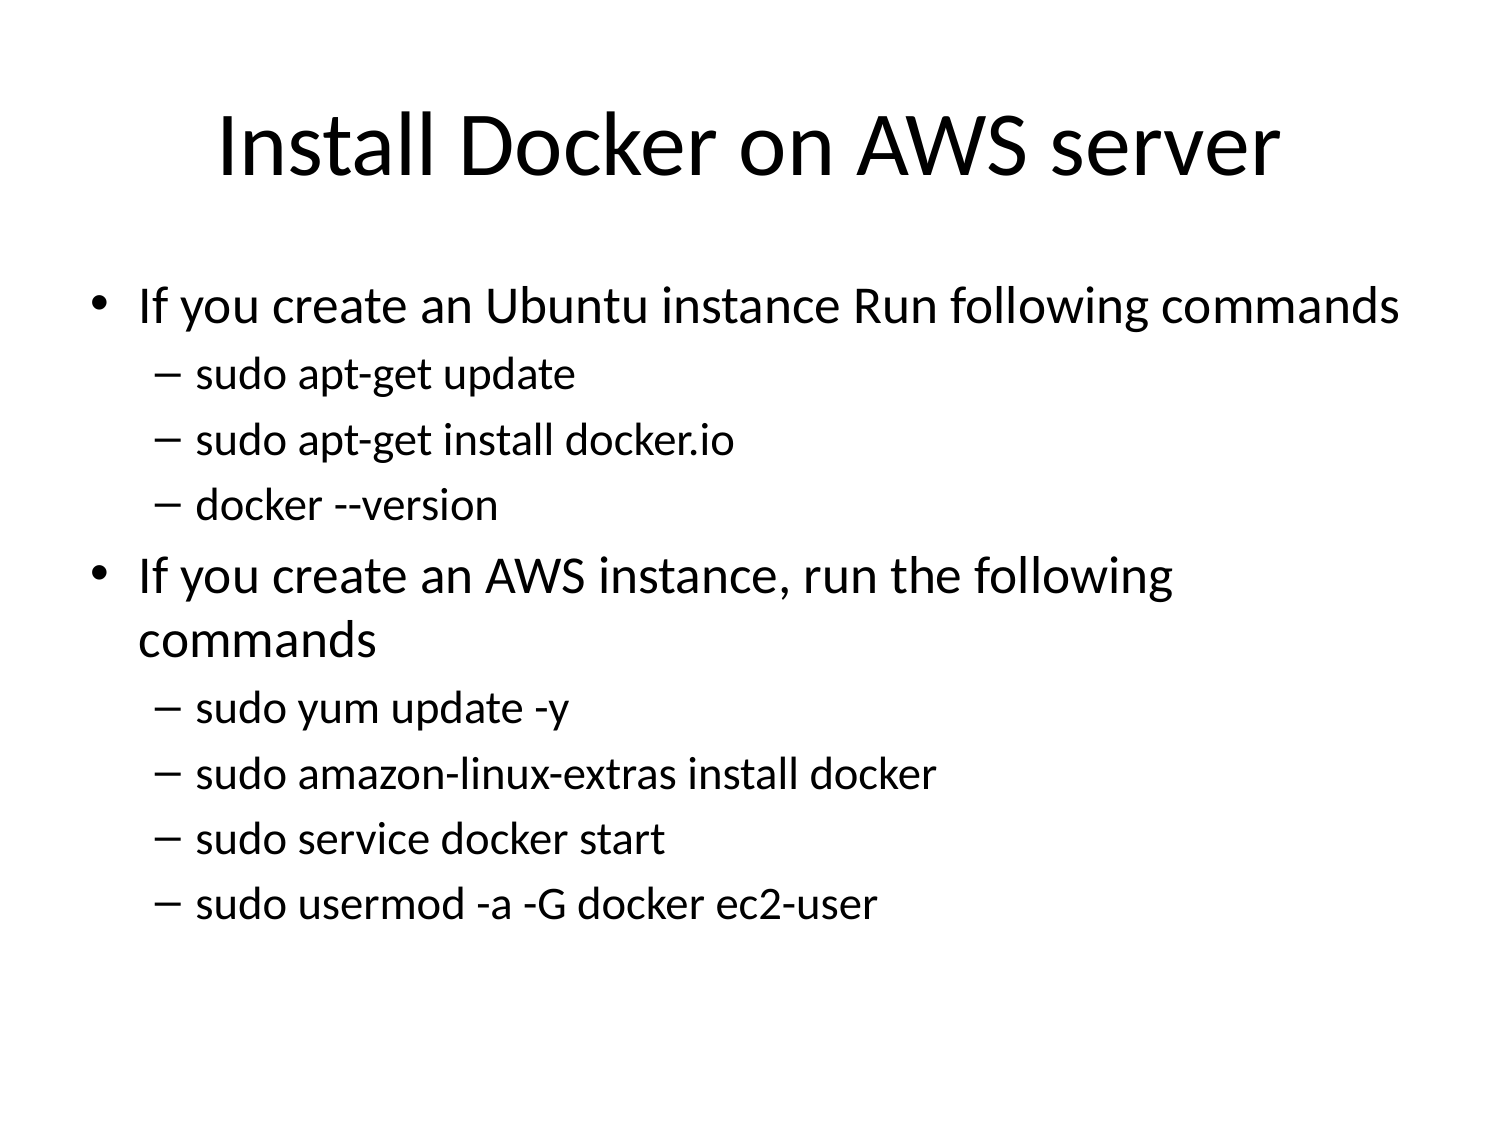

# Install Docker on AWS server
If you create an Ubuntu instance Run following commands
sudo apt-get update
sudo apt-get install docker.io
docker --version
If you create an AWS instance, run the following commands
sudo yum update -y
sudo amazon-linux-extras install docker
sudo service docker start
sudo usermod -a -G docker ec2-user